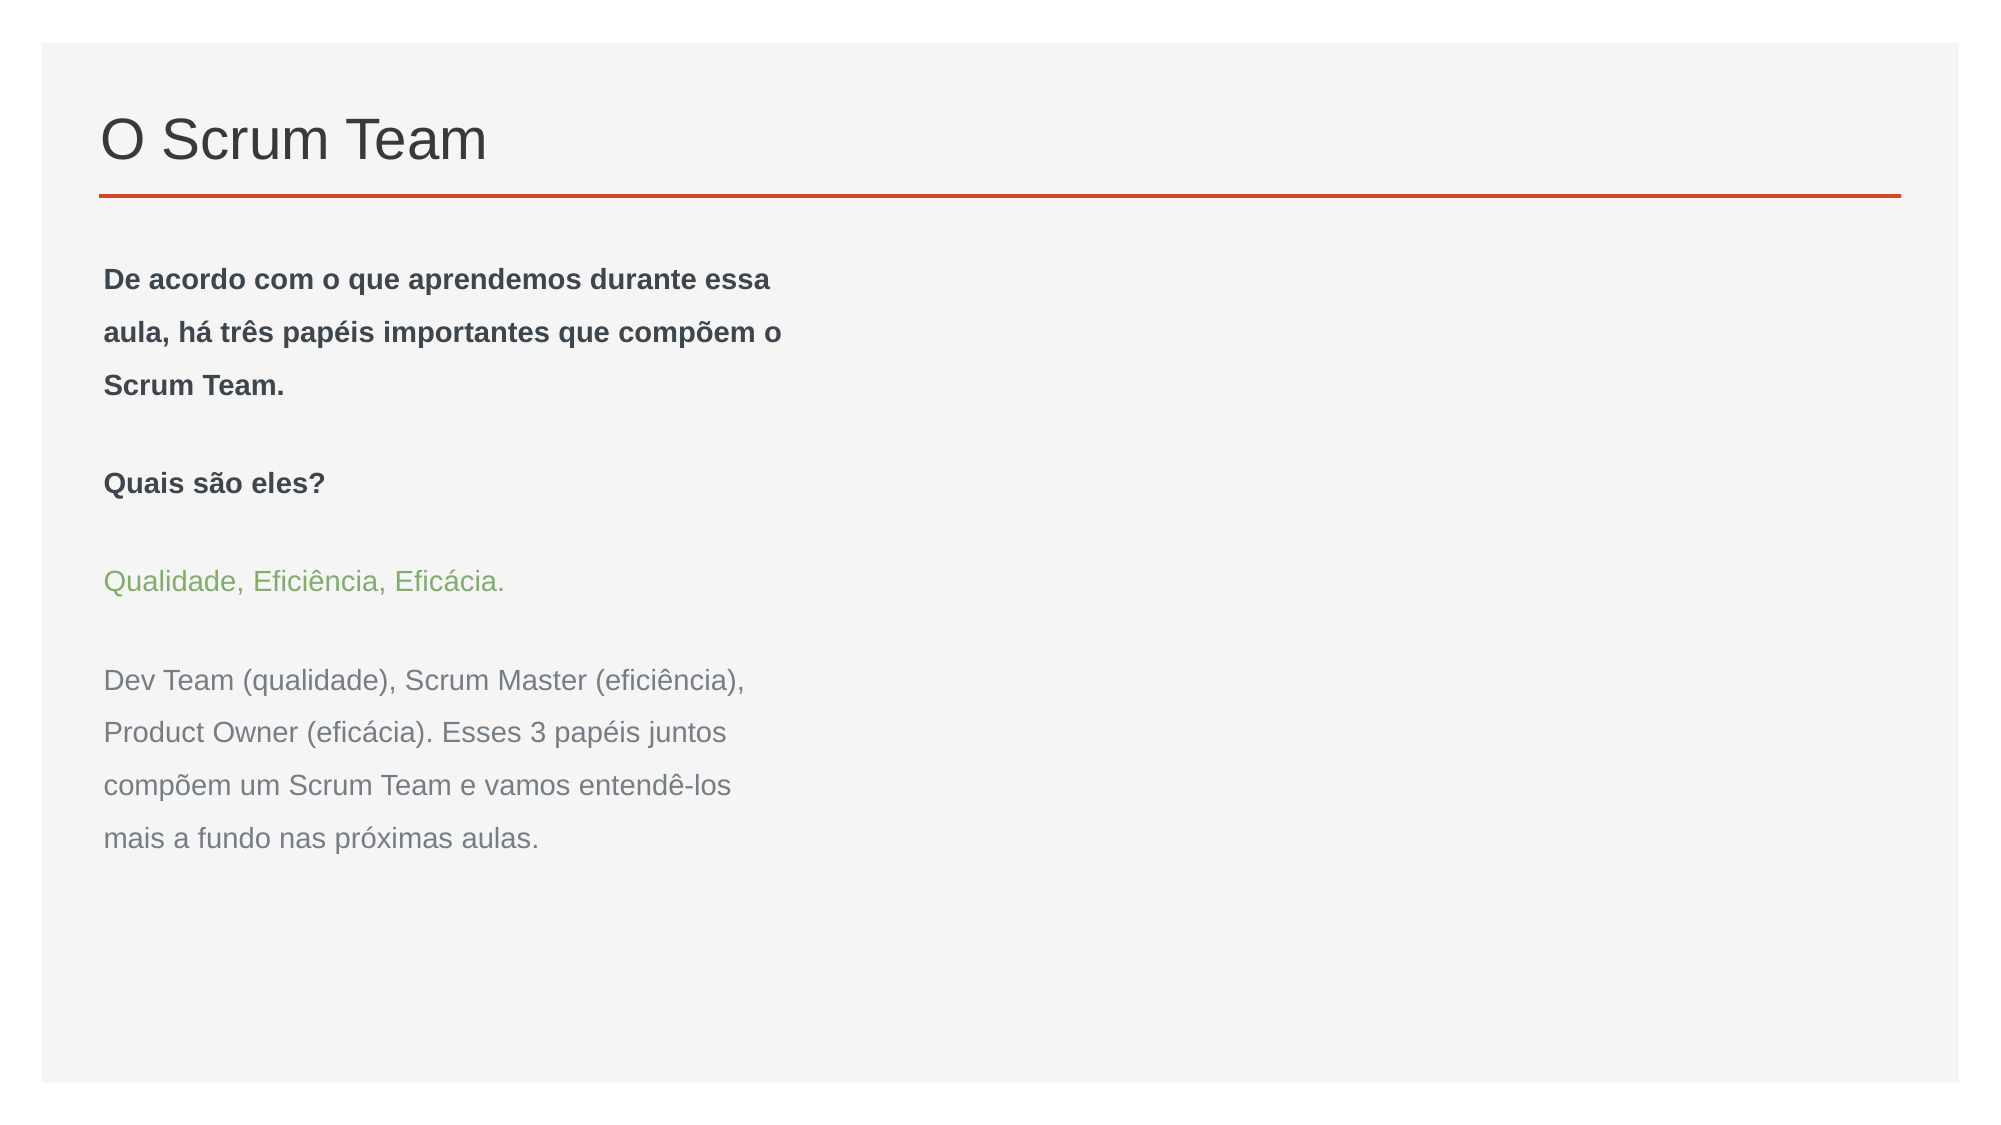

# O Scrum Team
De acordo com o que aprendemos durante essa aula, há três papéis importantes que compõem o Scrum Team.
Quais são eles?
Qualidade, Eficiência, Eficácia.
Dev Team (qualidade), Scrum Master (eficiência), Product Owner (eficácia). Esses 3 papéis juntos compõem um Scrum Team e vamos entendê-los mais a fundo nas próximas aulas.